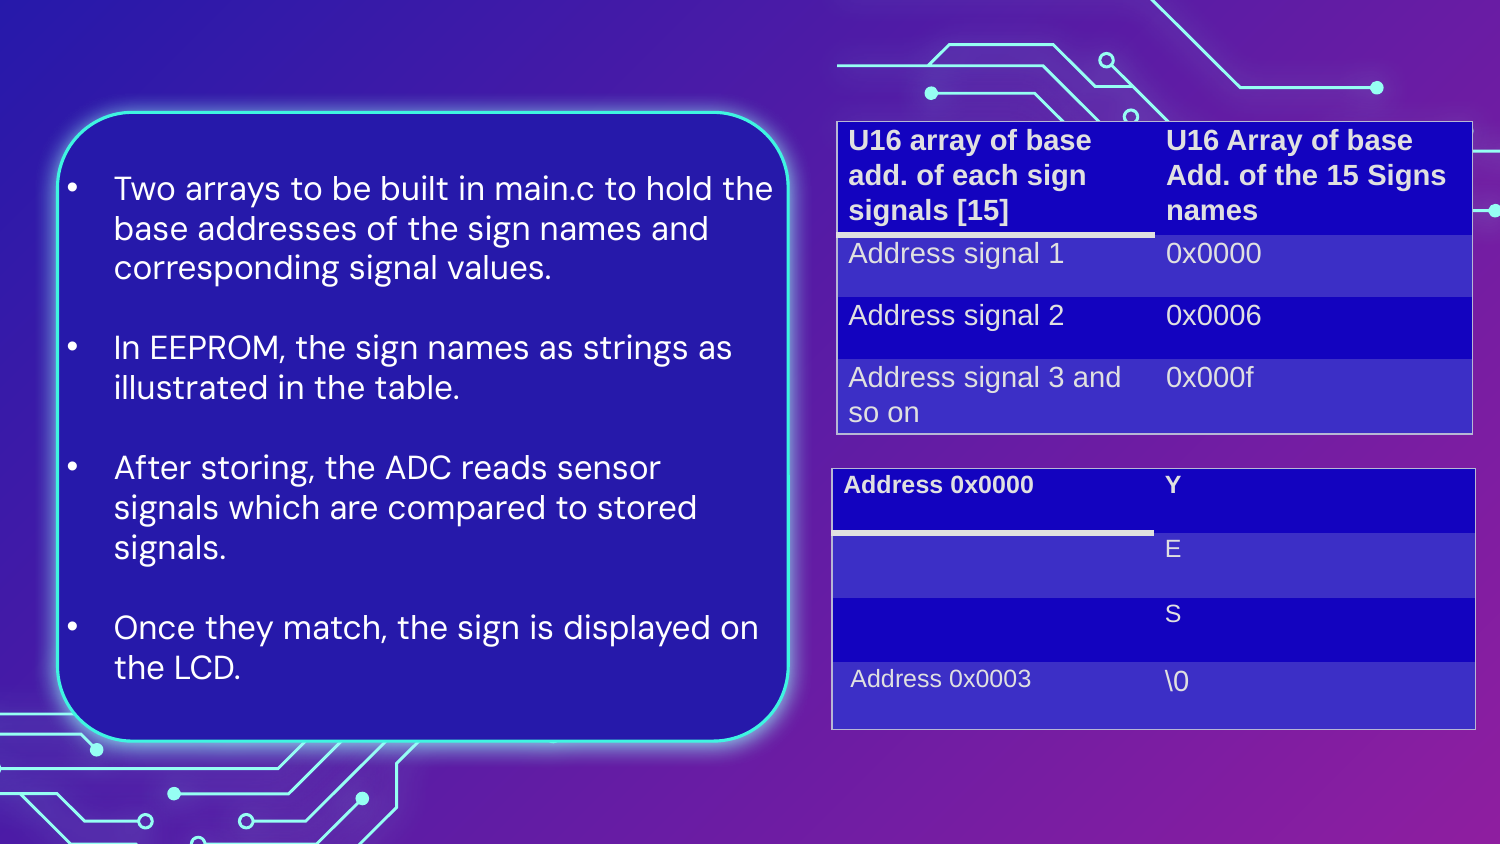

| U16 array of base add. of each sign signals [15] | U16 Array of base Add. of the 15 Signs names |
| --- | --- |
| Address signal 1 | 0x0000 |
| Address signal 2 | 0x0006 |
| Address signal 3 and so on | 0x000f |
Two arrays to be built in main.c to hold the base addresses of the sign names and corresponding signal values.

In EEPROM, the sign names as strings as illustrated in the table.

After storing, the ADC reads sensor signals which are compared to stored signals.

Once they match, the sign is displayed on the LCD.

| Address 0x0000 | Y |
| --- | --- |
|  | E |
|  | S |
| Address 0x0003 | \0 |